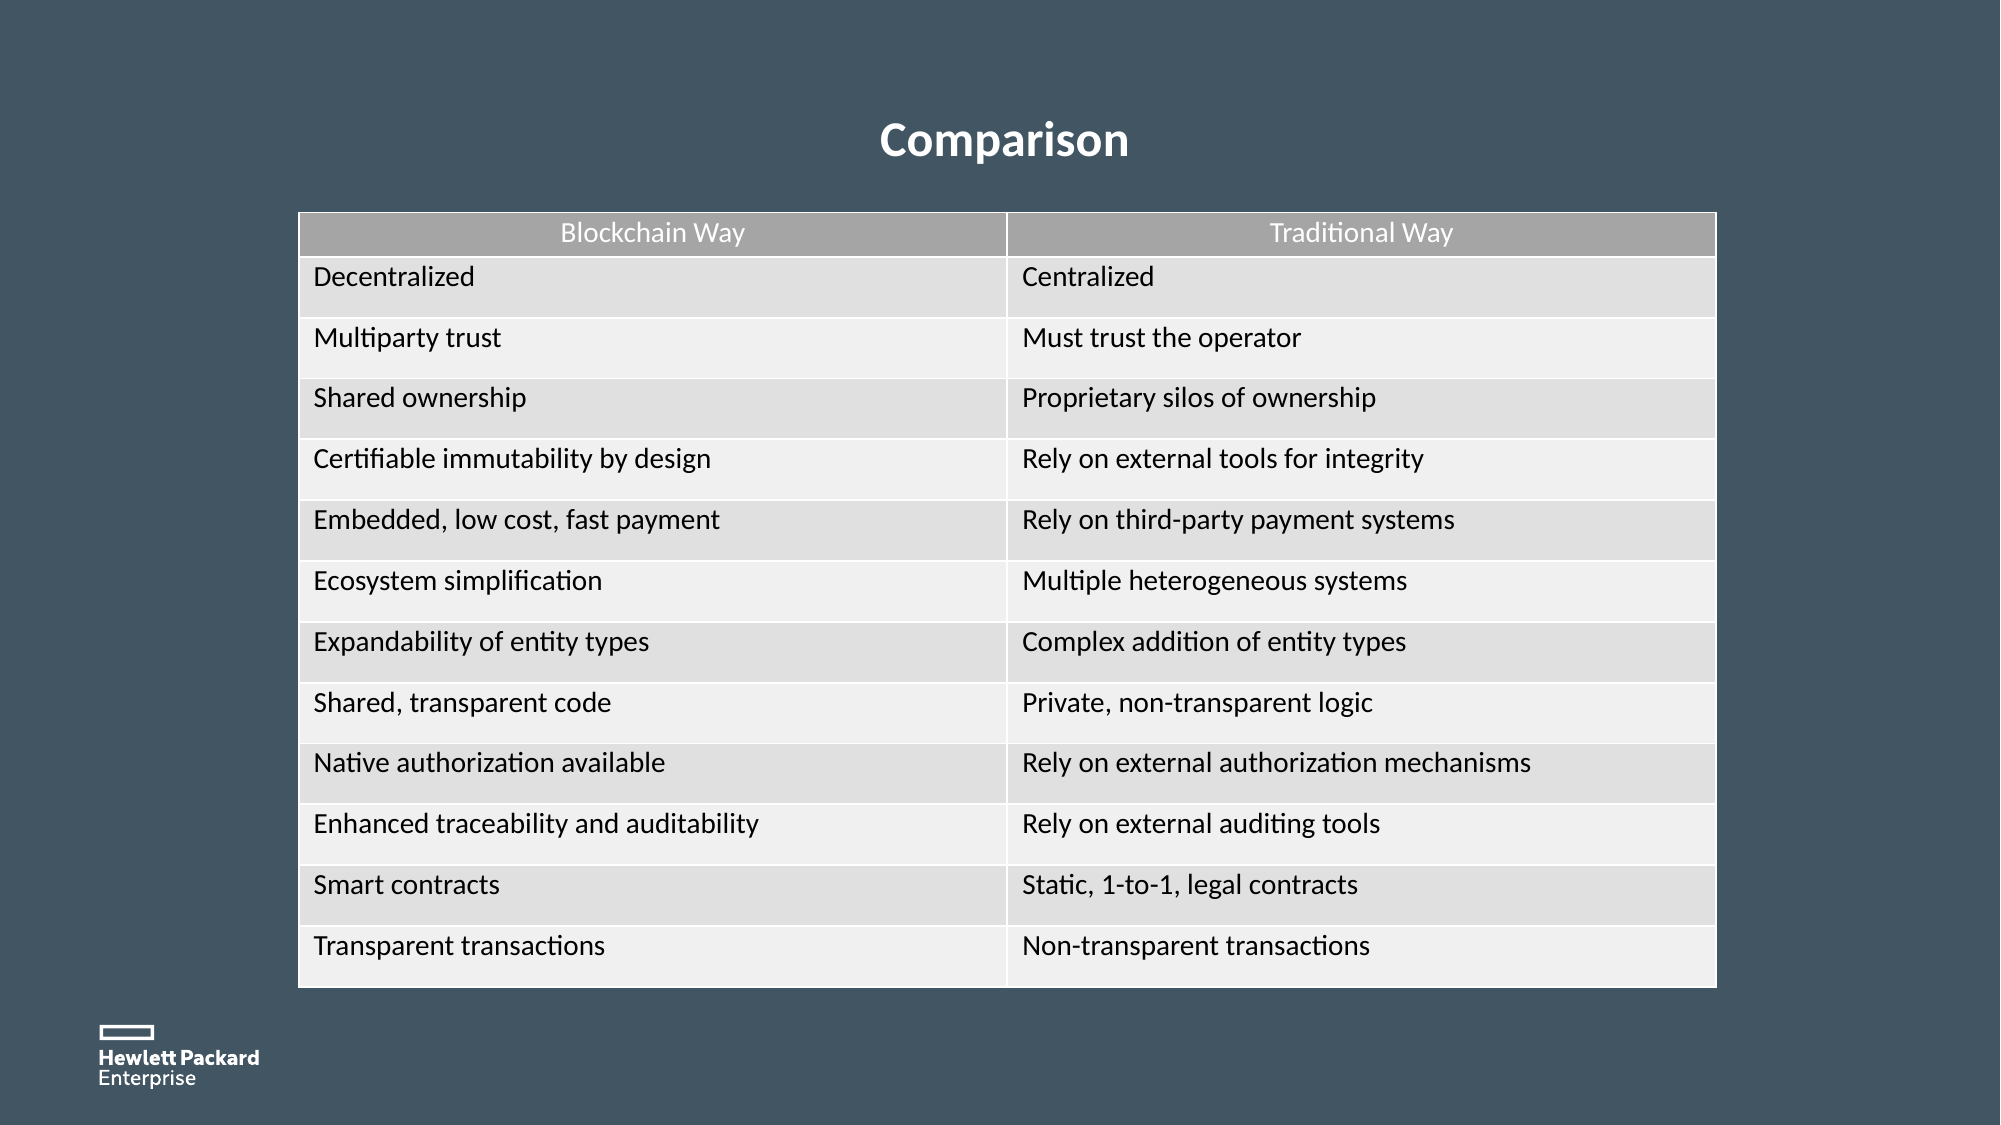

Comparison
| Blockchain Way | Traditional Way |
| --- | --- |
| Decentralized | Centralized |
| Multiparty trust | Must trust the operator |
| Shared ownership | Proprietary silos of ownership |
| Certifiable immutability by design | Rely on external tools for integrity |
| Embedded, low cost, fast payment | Rely on third-party payment systems |
| Ecosystem simplification | Multiple heterogeneous systems |
| Expandability of entity types | Complex addition of entity types |
| Shared, transparent code | Private, non-transparent logic |
| Native authorization available | Rely on external authorization mechanisms |
| Enhanced traceability and auditability | Rely on external auditing tools |
| Smart contracts | Static, 1-to-1, legal contracts |
| Transparent transactions | Non-transparent transactions |